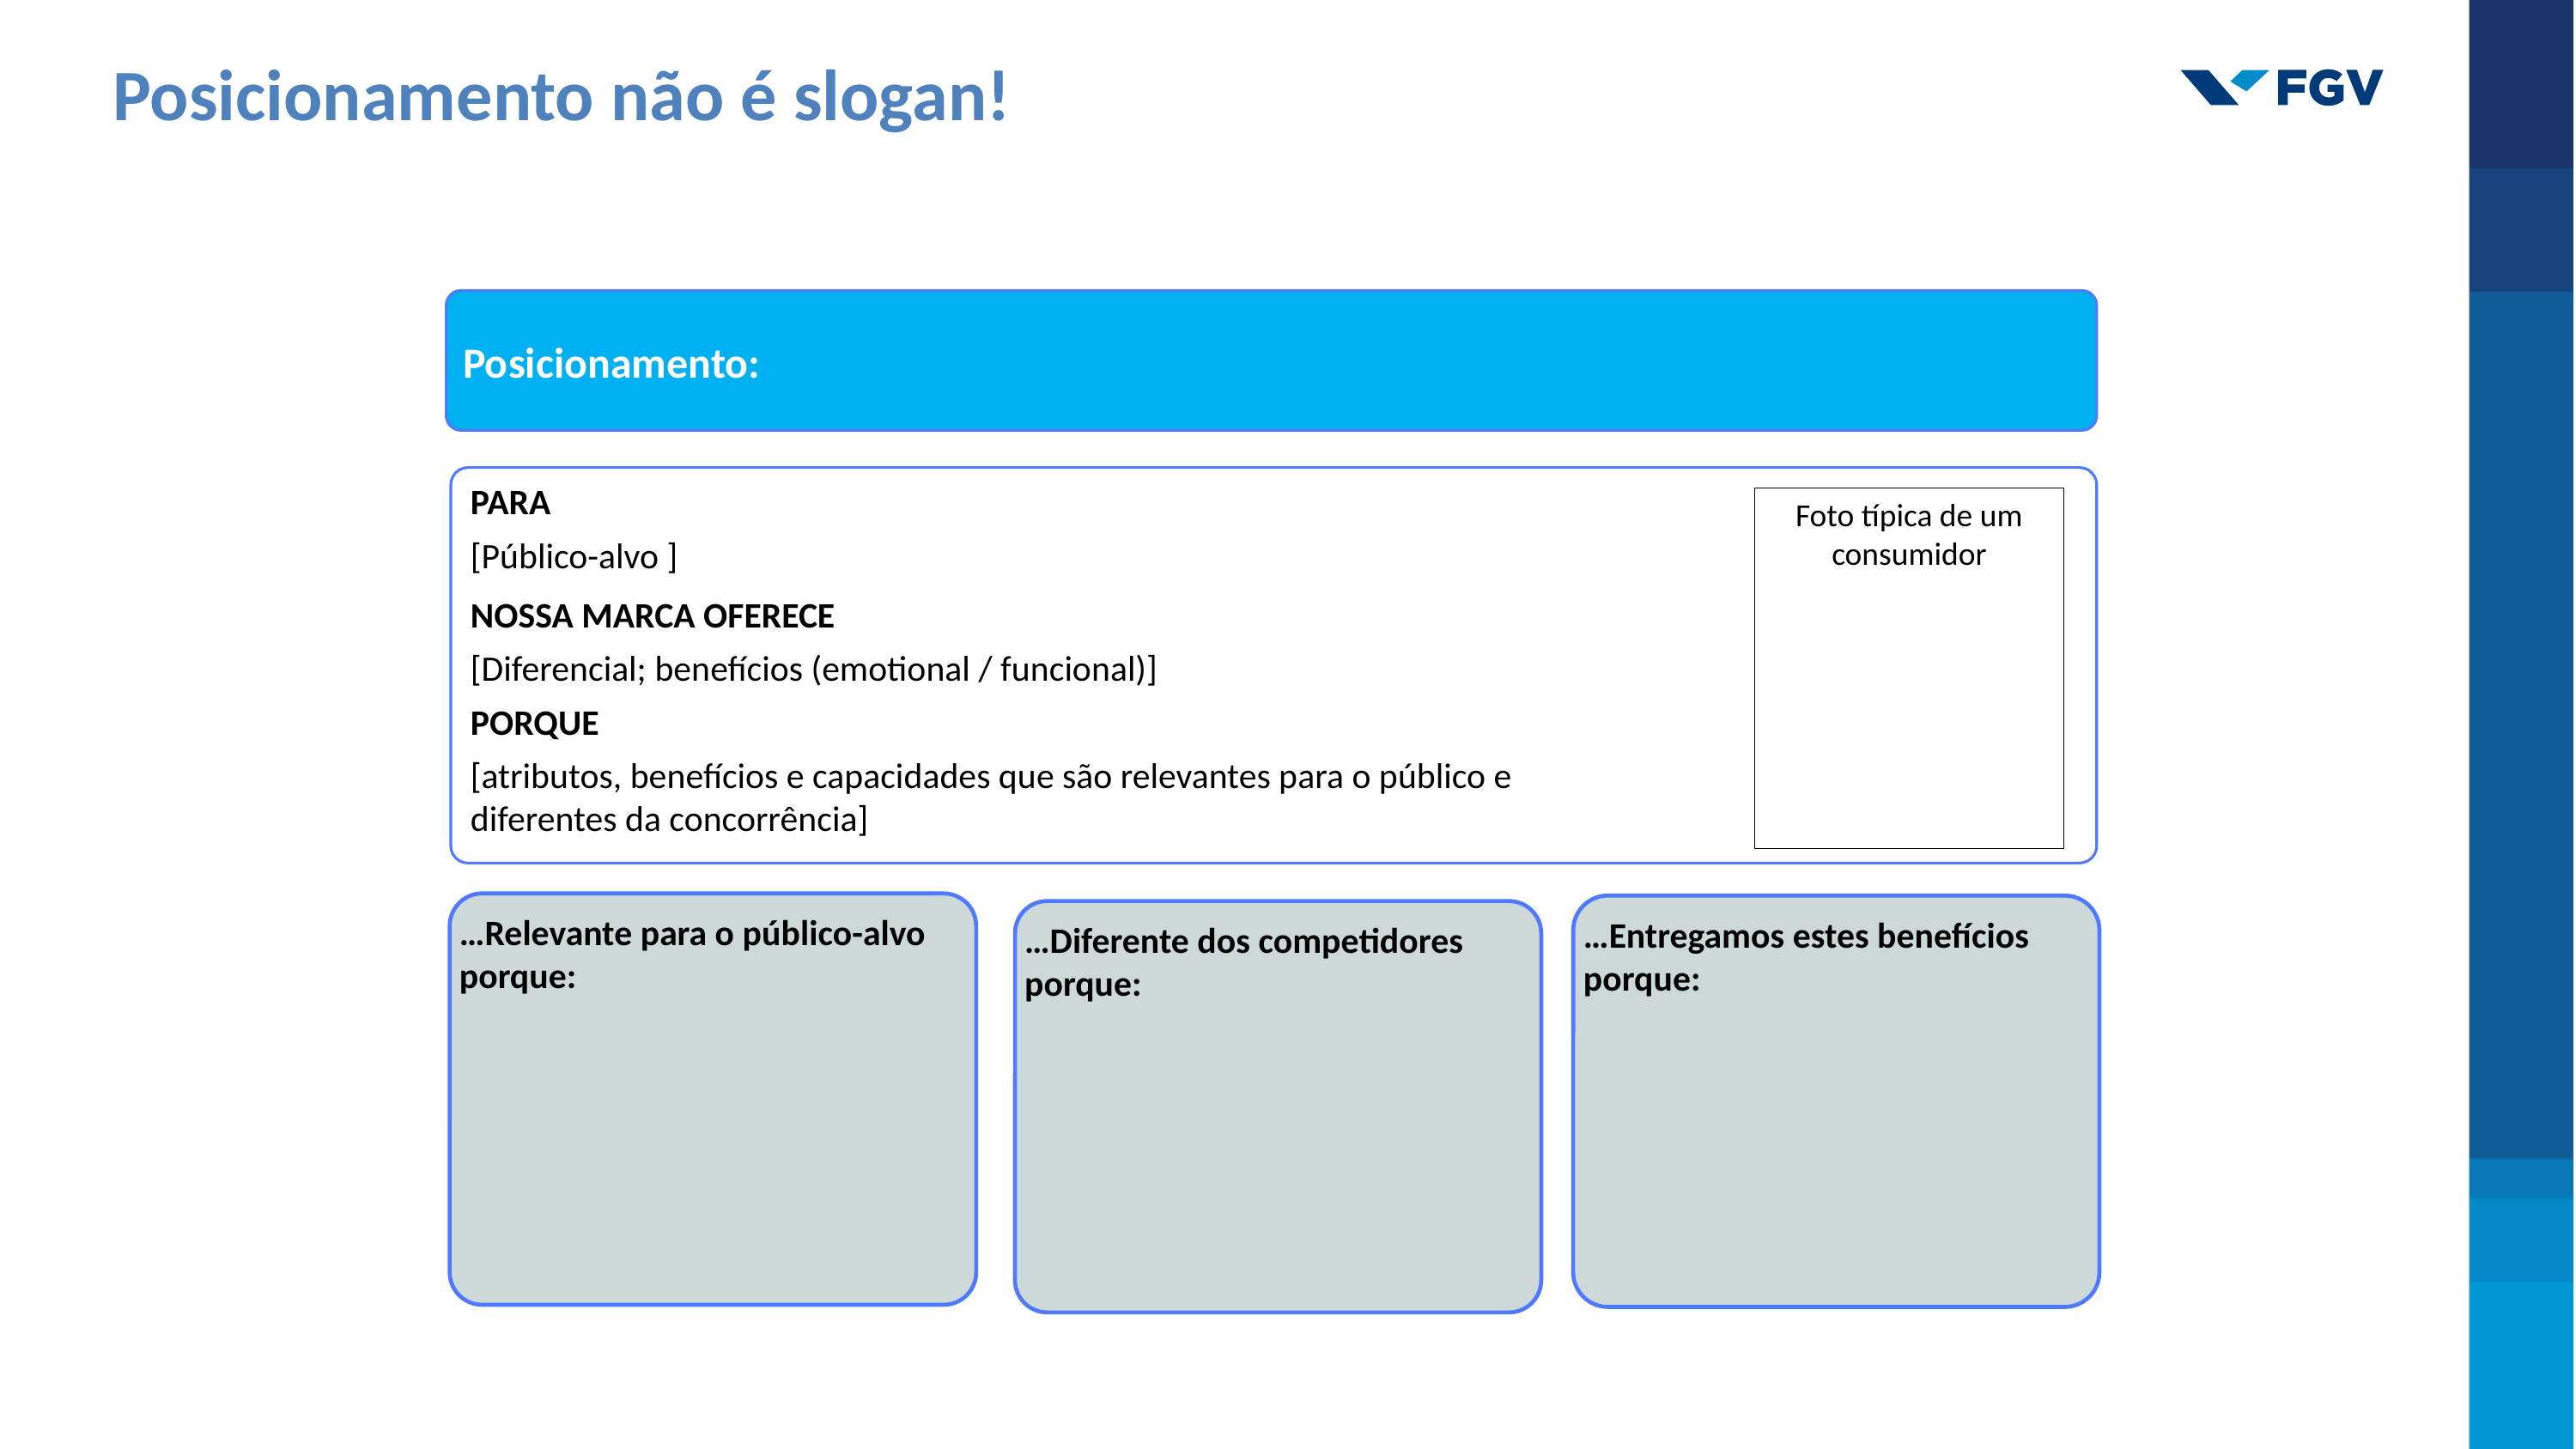

Posicionamento não é slogan!

Posicionamento:

PARA
[Público-alvo ]
NOSSA MARCA OFERECE
[Diferencial; benefícios (emotional / funcional)]
PORQUE
[atributos, benefícios e capacidades que são relevantes para o público e diferentes da concorrência]
…Relevante para o público-alvo porque:
…Entregamos estes benefícios porque:
…Diferente dos competidores porque:
Foto típica de um consumidor